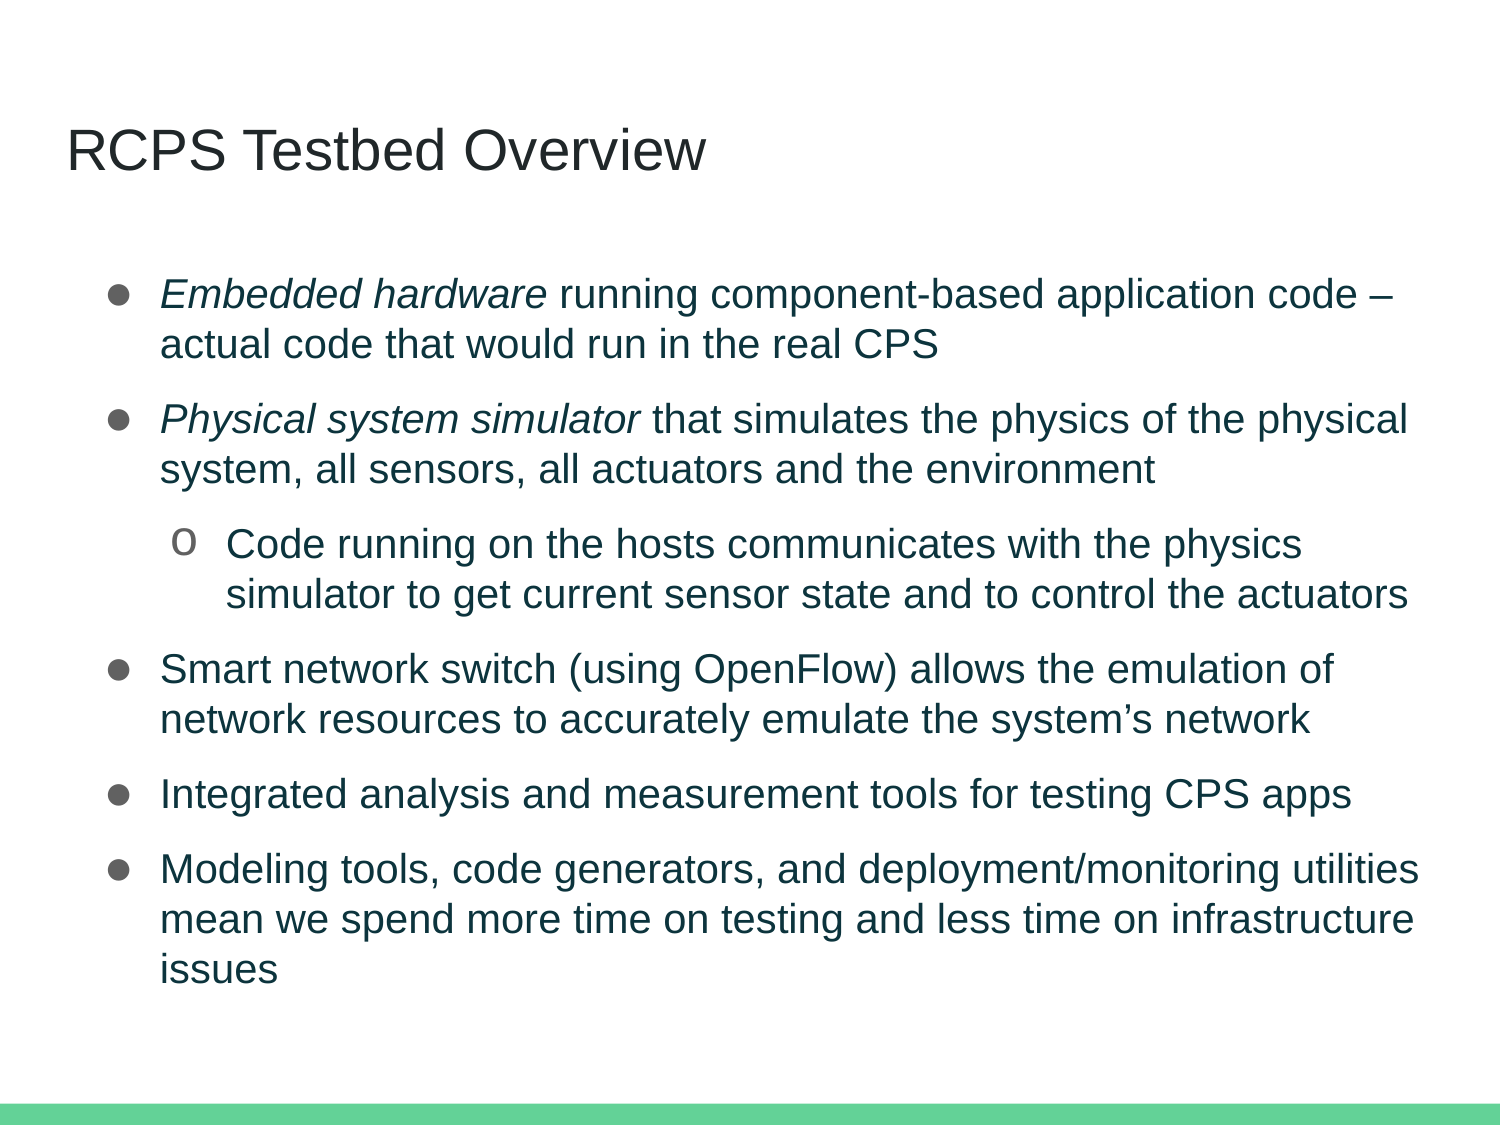

# RCPS Testbed Overview
Embedded hardware running component-based application code – actual code that would run in the real CPS
Physical system simulator that simulates the physics of the physical system, all sensors, all actuators and the environment
Code running on the hosts communicates with the physics simulator to get current sensor state and to control the actuators
Smart network switch (using OpenFlow) allows the emulation of network resources to accurately emulate the system’s network
Integrated analysis and measurement tools for testing CPS apps
Modeling tools, code generators, and deployment/monitoring utilities mean we spend more time on testing and less time on infrastructure issues